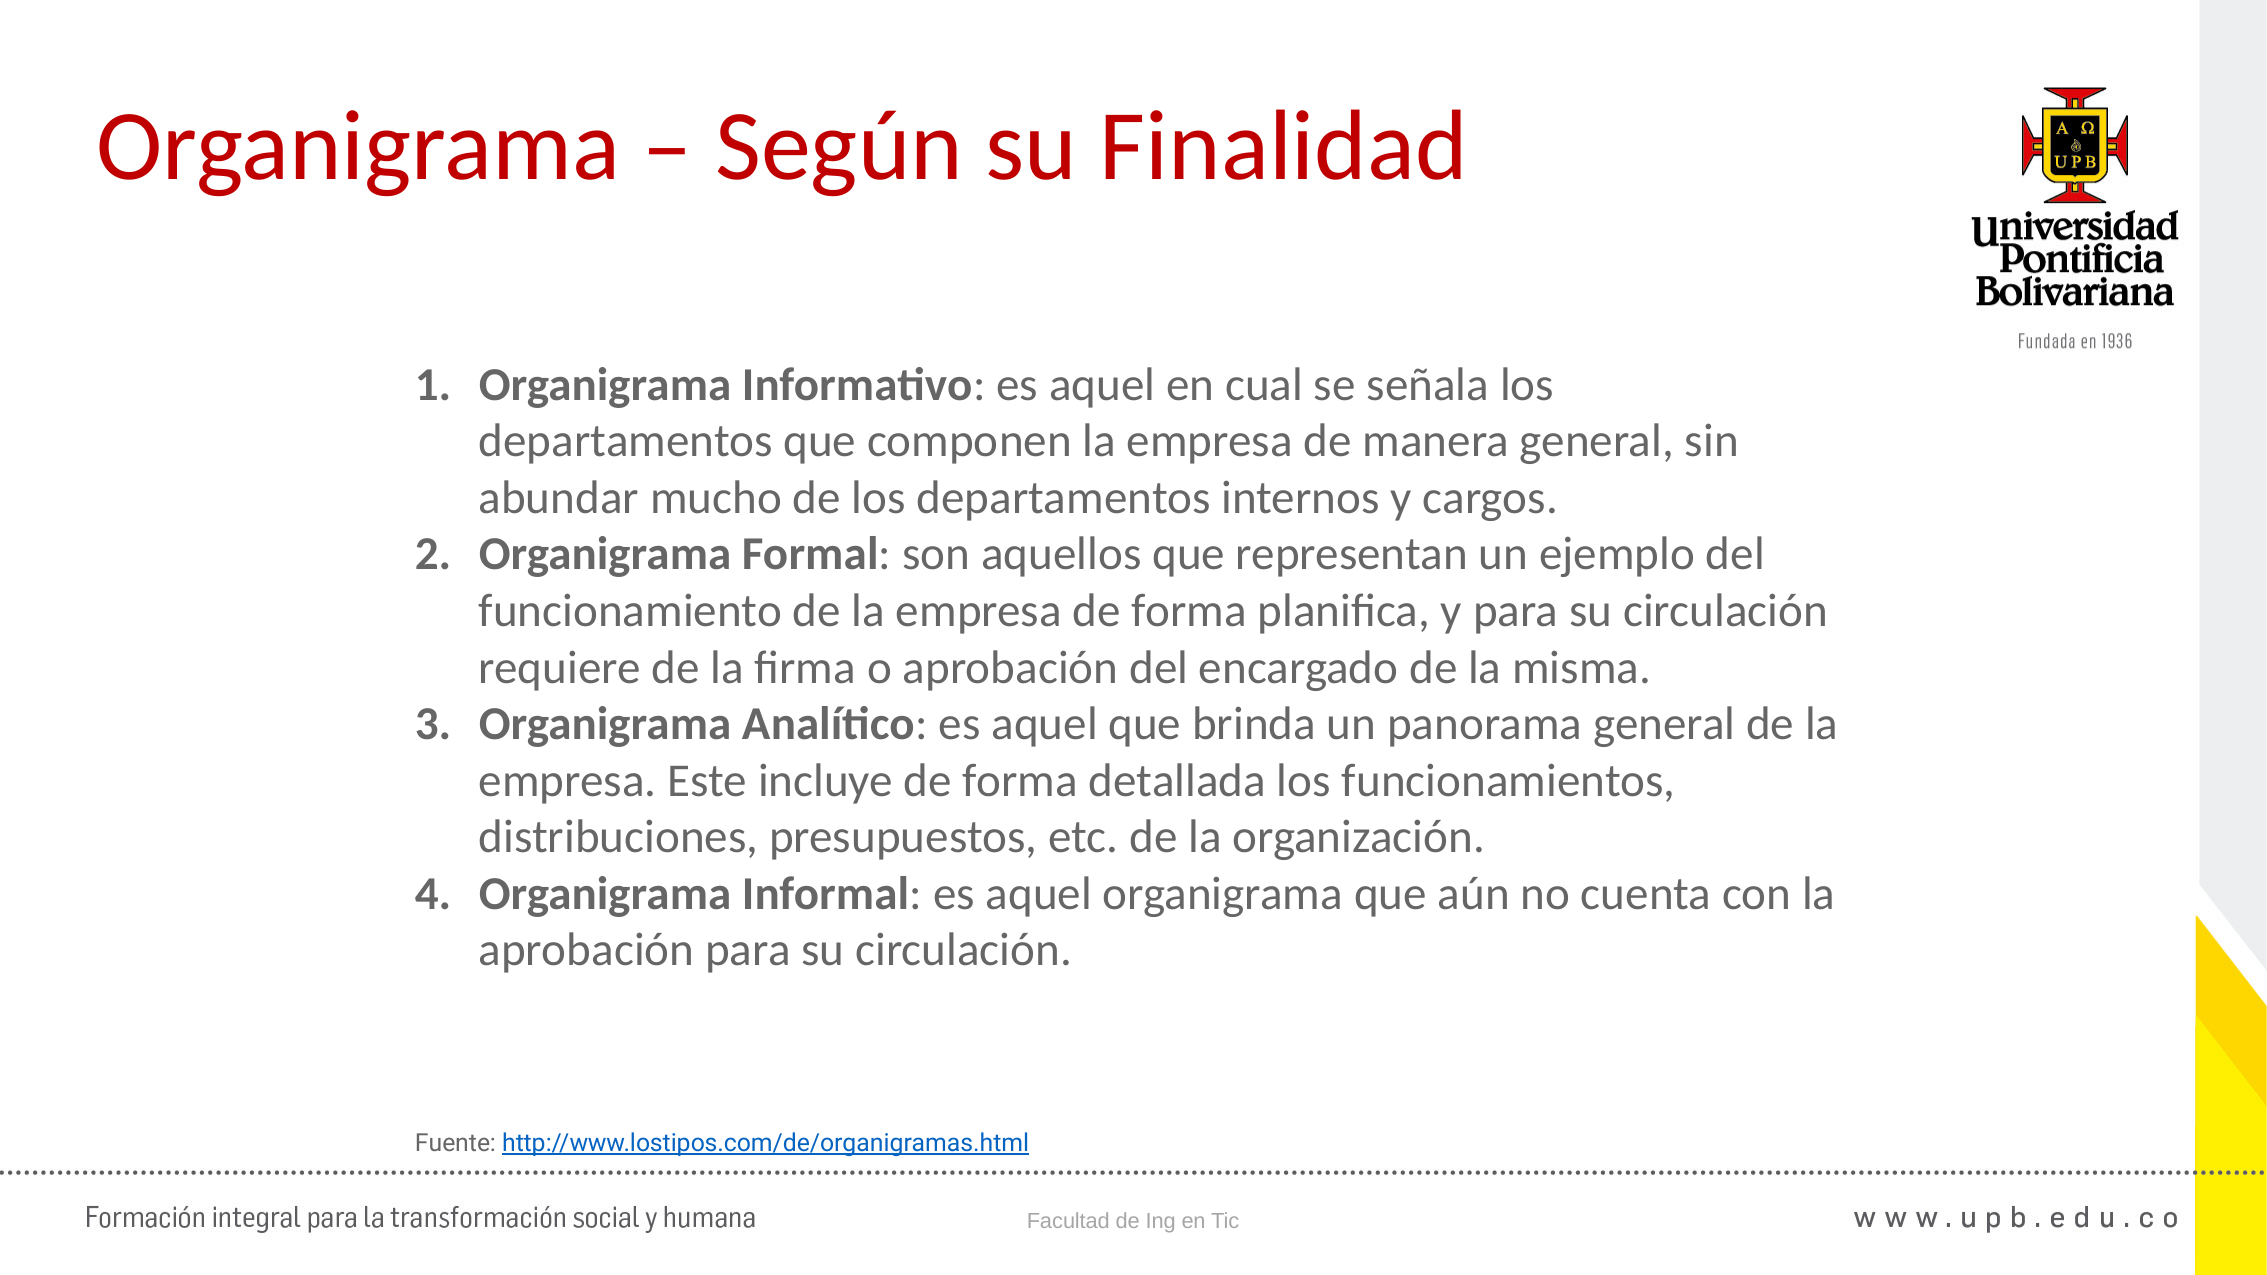

07:52
Teoría de las Organizaciones - Capítulo I: La Empresa
13
# Organigrama – Según su Finalidad
Organigrama Informativo: es aquel en cual se señala los departamentos que componen la empresa de manera general, sin abundar mucho de los departamentos internos y cargos.
Organigrama Formal: son aquellos que representan un ejemplo del funcionamiento de la empresa de forma planifica, y para su circulación requiere de la firma o aprobación del encargado de la misma.
Organigrama Analítico: es aquel que brinda un panorama general de la empresa. Este incluye de forma detallada los funcionamientos, distribuciones, presupuestos, etc. de la organización.
Organigrama Informal: es aquel organigrama que aún no cuenta con la aprobación para su circulación.
Fuente: http://www.lostipos.com/de/organigramas.html